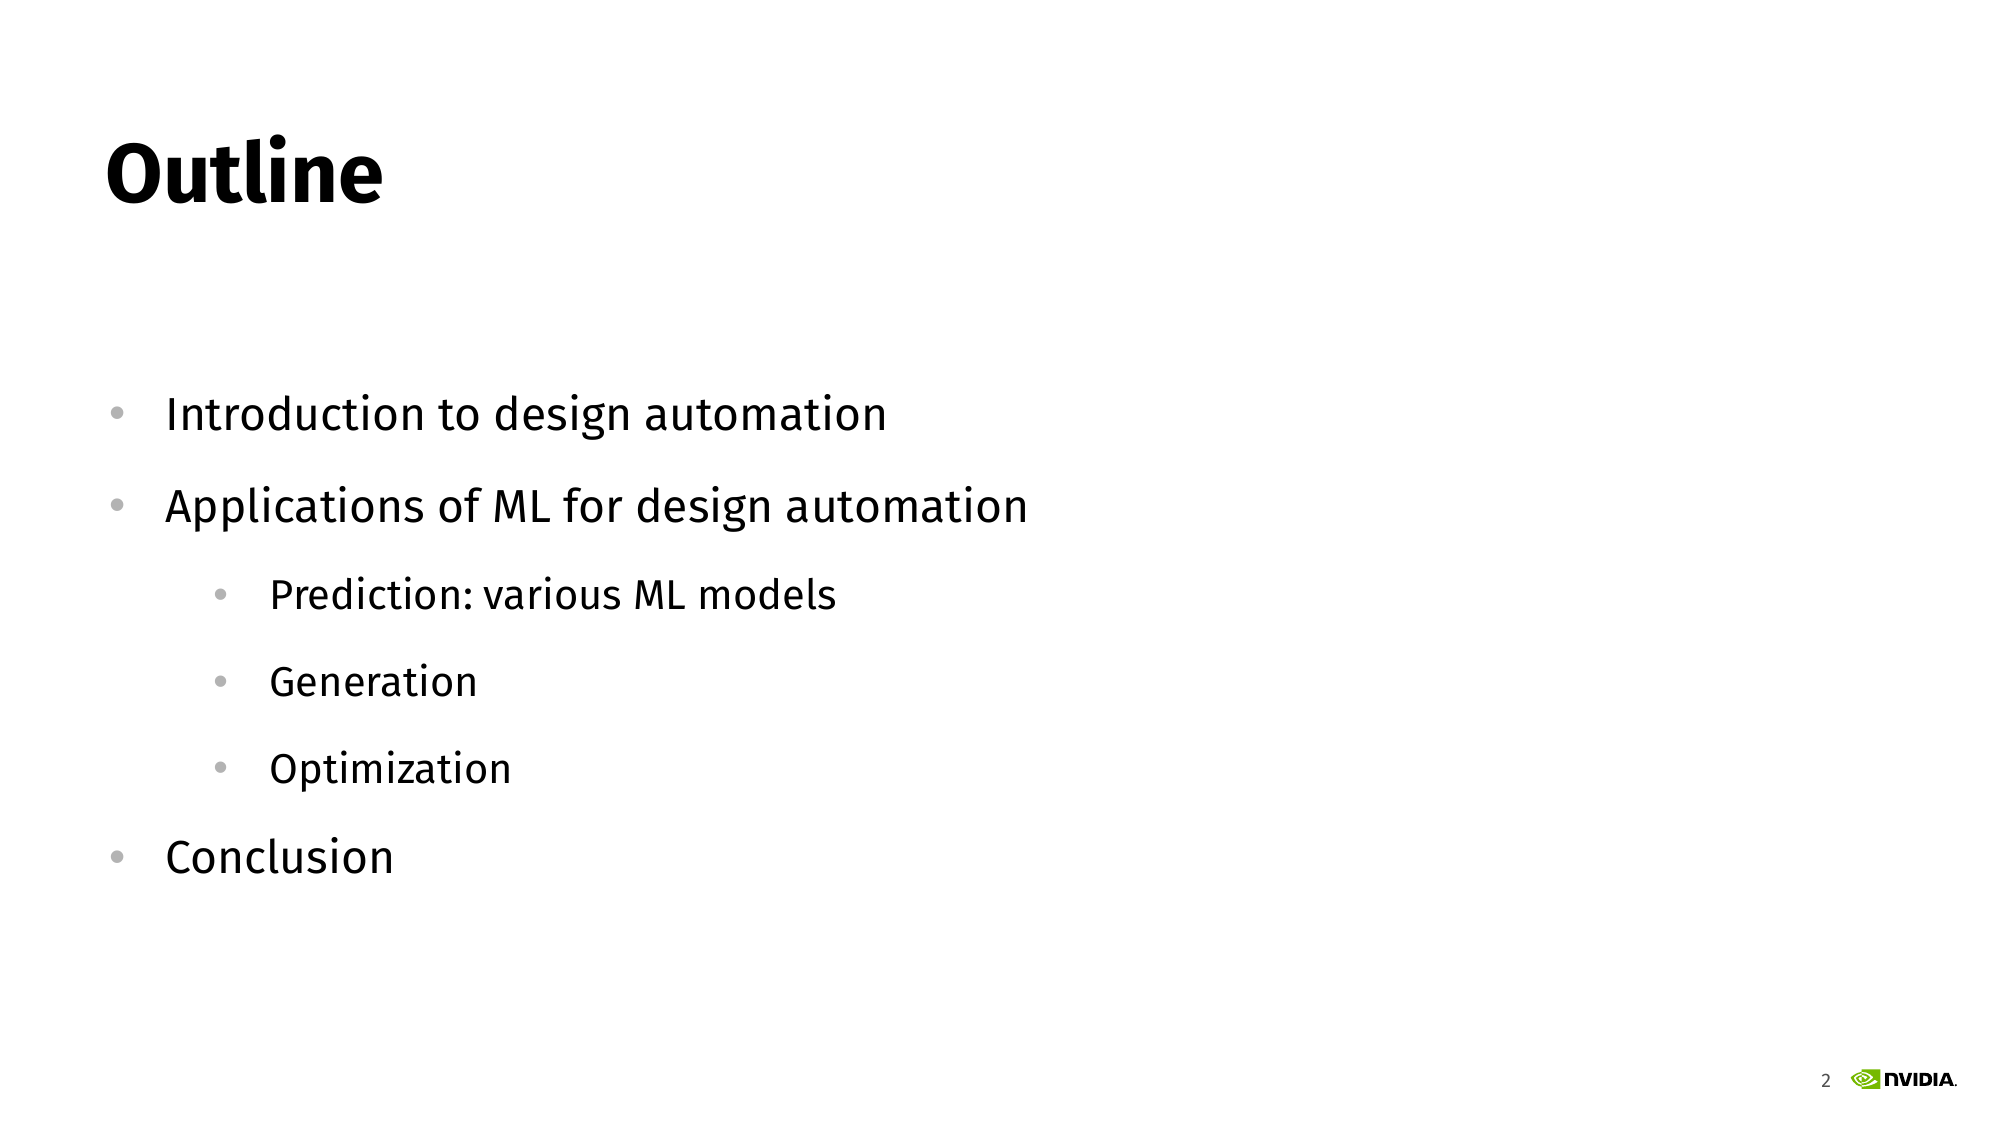

# Outline

Introduction to design automation
Applications of ML for design automation
Prediction: various ML models
Generation
Optimization
Conclusion